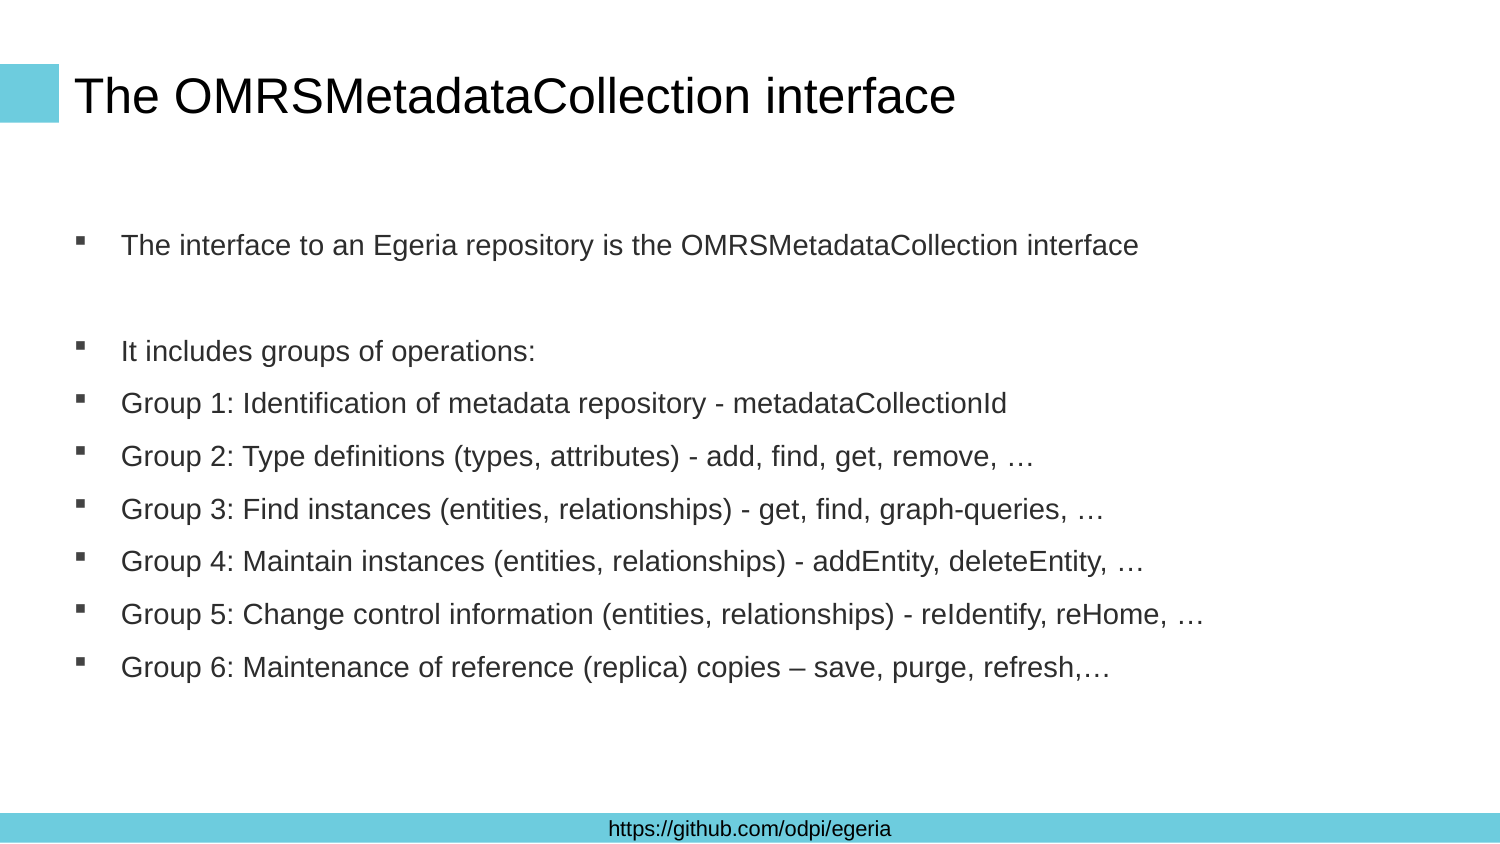

# The OMRSMetadataCollection interface
The interface to an Egeria repository is the OMRSMetadataCollection interface

It includes groups of operations:
Group 1: Identification of metadata repository - metadataCollectionId
Group 2: Type definitions (types, attributes) - add, find, get, remove, …
Group 3: Find instances (entities, relationships) - get, find, graph-queries, …
Group 4: Maintain instances (entities, relationships) - addEntity, deleteEntity, …
Group 5: Change control information (entities, relationships) - reIdentify, reHome, …
Group 6: Maintenance of reference (replica) copies – save, purge, refresh,…